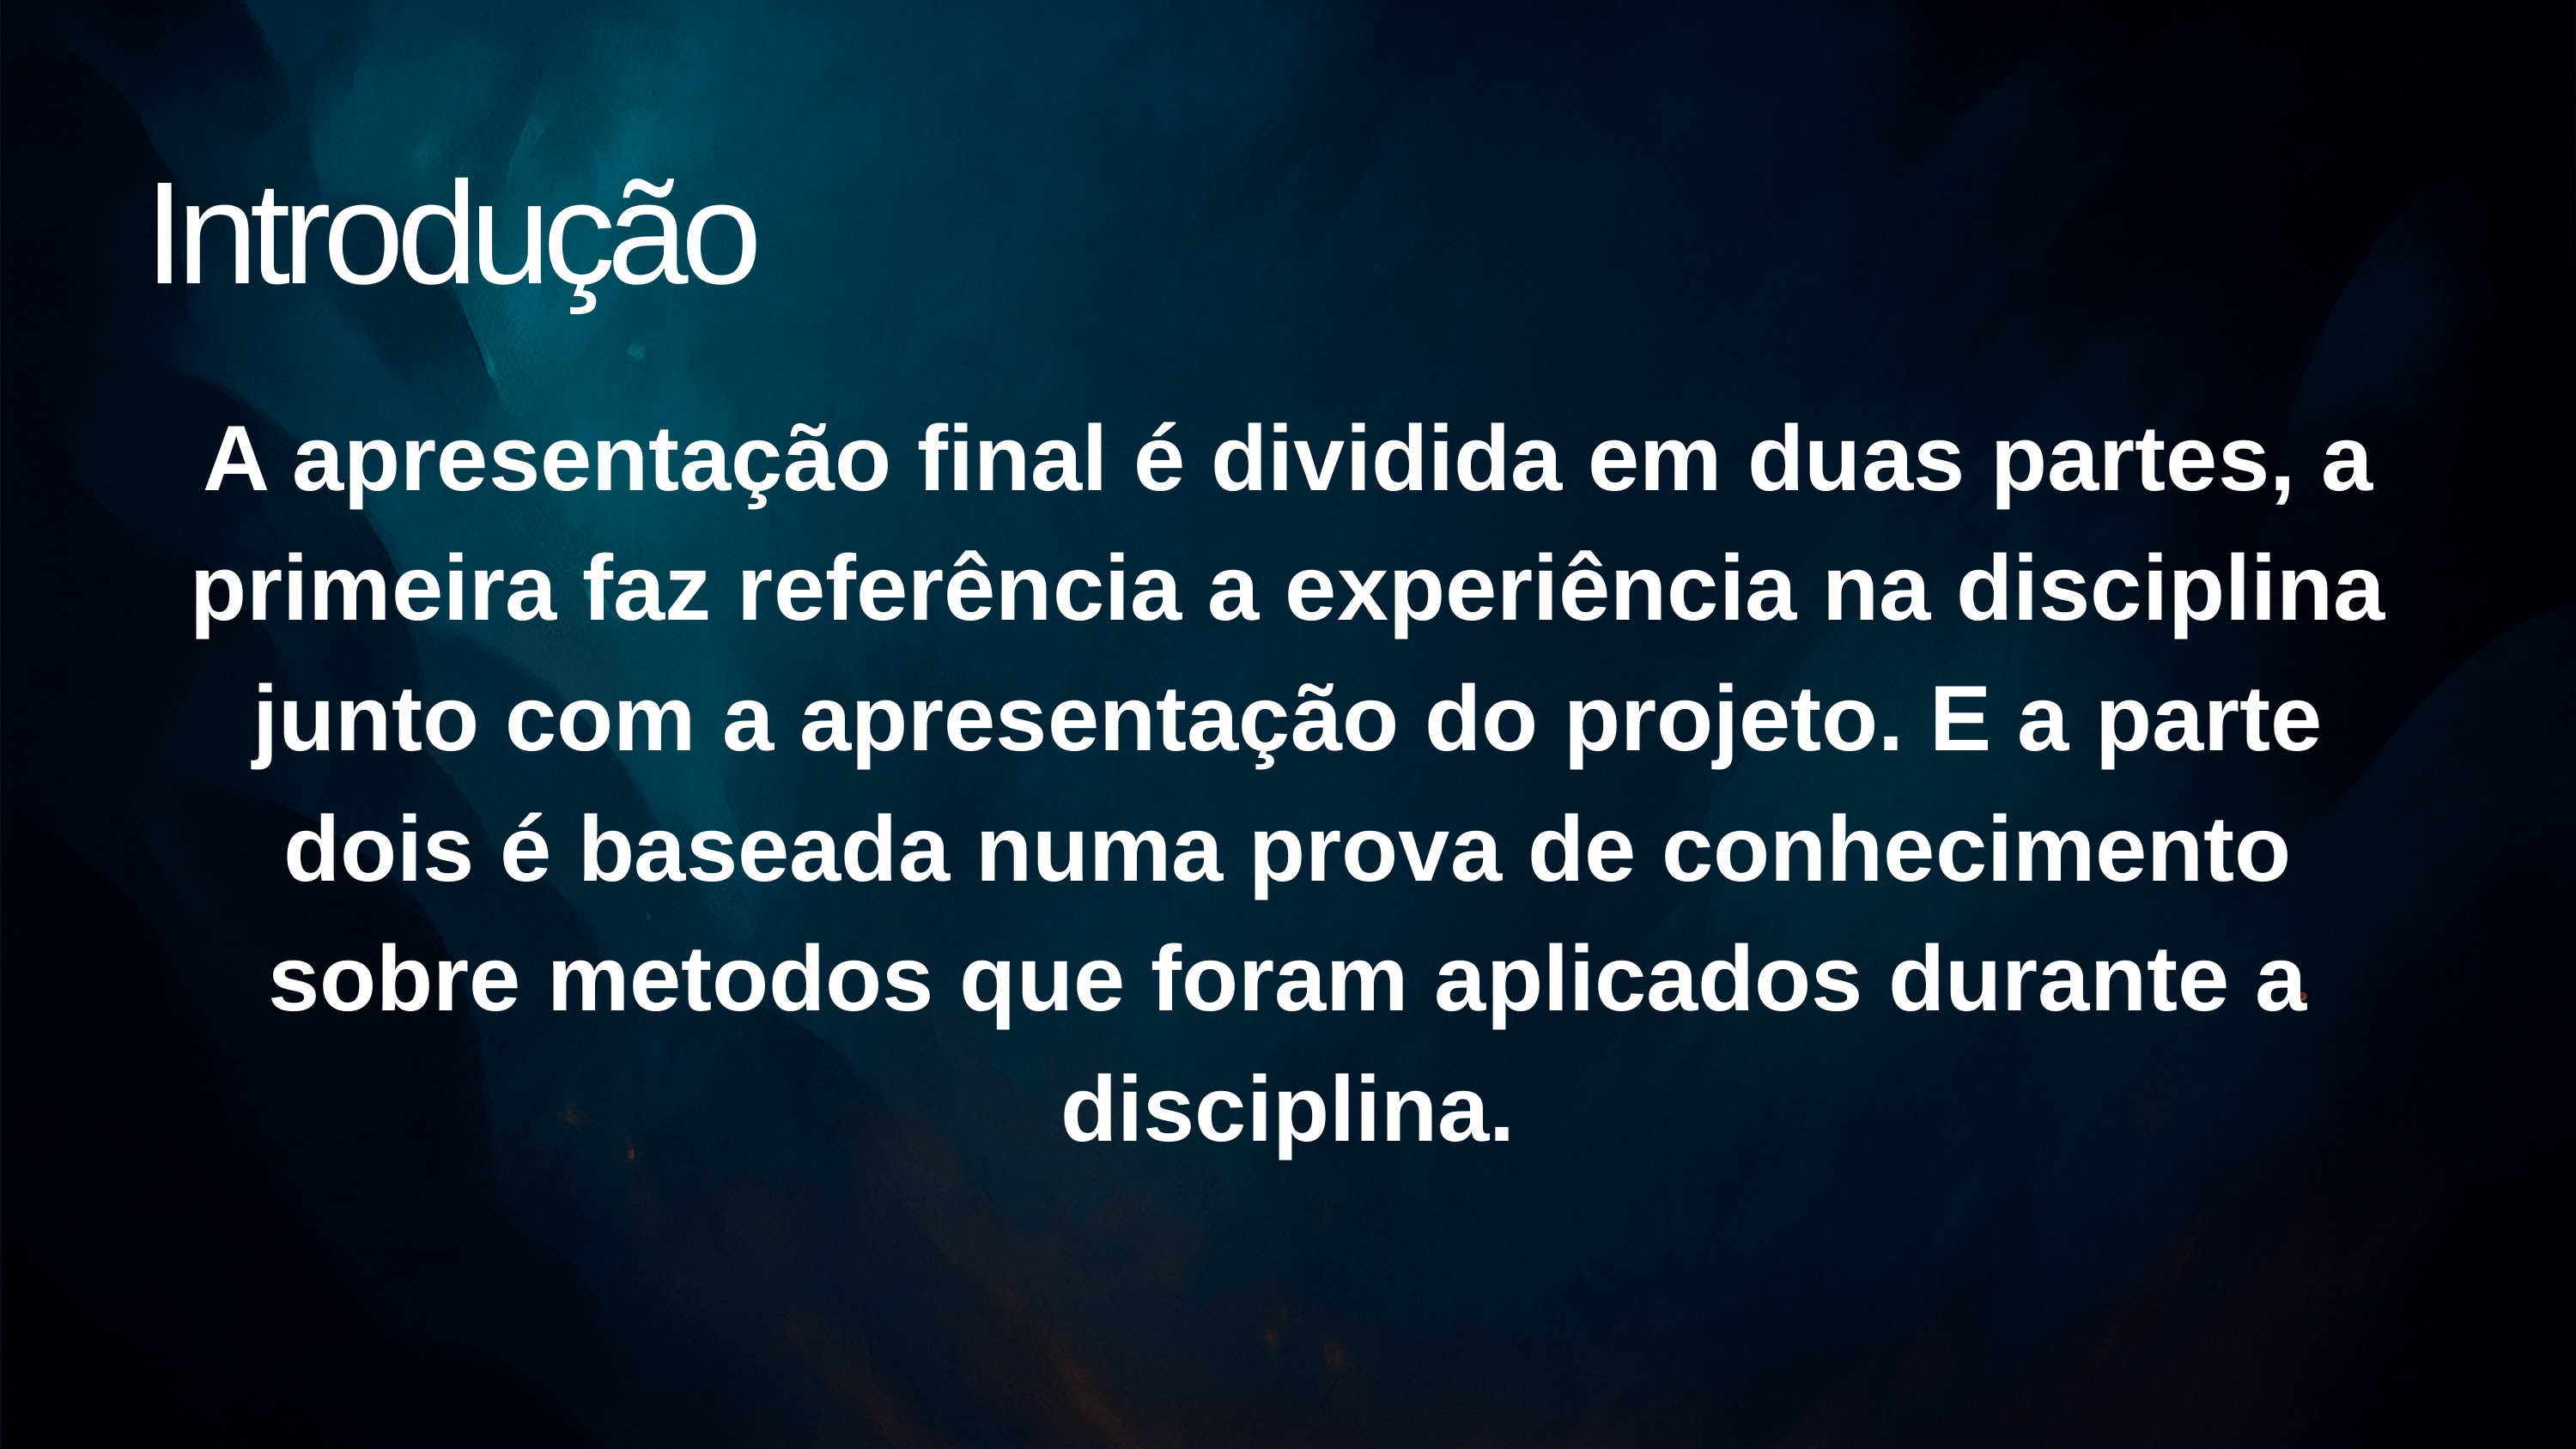

Introdução
A apresentação final é dividida em duas partes, a primeira faz referência a experiência na disciplina junto com a apresentação do projeto. E a parte dois é baseada numa prova de conhecimento sobre metodos que foram aplicados durante a disciplina.